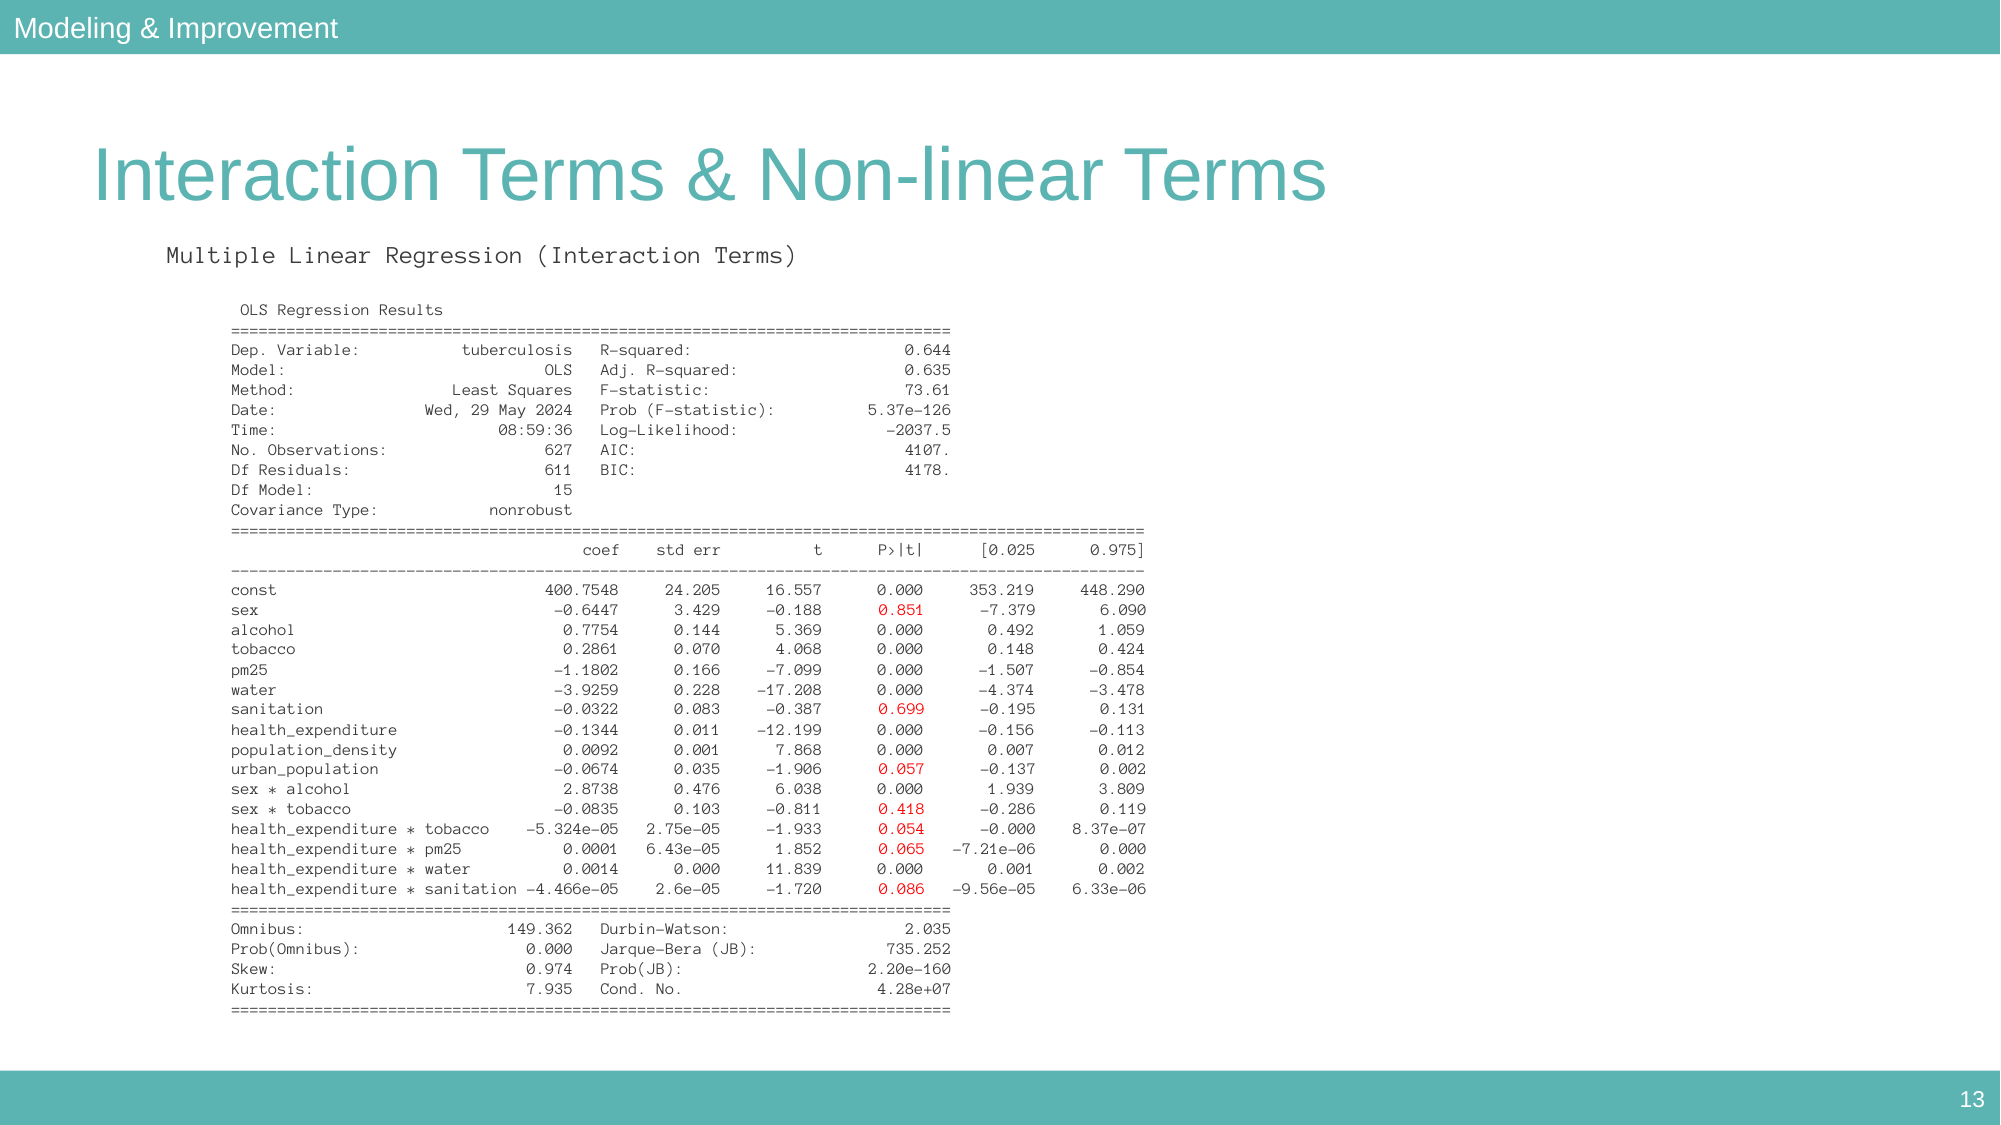

Modeling & Improvement
Interaction Terms & Non-linear Terms
Multiple Linear Regression (Interaction Terms)
 OLS Regression Results
==============================================================================
Dep. Variable:           tuberculosis   R-squared:                       0.644
Model:                            OLS   Adj. R-squared:                  0.635
Method:                 Least Squares   F-statistic:                     73.61
Date:                Wed, 29 May 2024   Prob (F-statistic):          5.37e-126
Time:                        08:59:36   Log-Likelihood:                -2037.5
No. Observations:                 627   AIC:                             4107.
Df Residuals:                     611   BIC:                             4178.
Df Model:                          15
Covariance Type:            nonrobust
===================================================================================================
                                      coef    std err          t      P>|t|      [0.025      0.975]
---------------------------------------------------------------------------------------------------
const                             400.7548     24.205     16.557      0.000     353.219     448.290
sex                                -0.6447      3.429     -0.188      0.851      -7.379       6.090
alcohol                             0.7754      0.144      5.369      0.000       0.492       1.059
tobacco                             0.2861      0.070      4.068      0.000       0.148       0.424
pm25                               -1.1802      0.166     -7.099      0.000      -1.507      -0.854
water                              -3.9259      0.228    -17.208      0.000      -4.374      -3.478
sanitation                         -0.0322      0.083     -0.387      0.699      -0.195       0.131
health_expenditure                 -0.1344      0.011    -12.199      0.000      -0.156      -0.113
population_density                  0.0092      0.001      7.868      0.000       0.007       0.012
urban_population                   -0.0674      0.035     -1.906      0.057      -0.137       0.002
sex * alcohol                       2.8738      0.476      6.038      0.000       1.939       3.809
sex * tobacco                      -0.0835      0.103     -0.811      0.418      -0.286       0.119
health_expenditure * tobacco    -5.324e-05   2.75e-05     -1.933      0.054      -0.000    8.37e-07
health_expenditure * pm25           0.0001   6.43e-05      1.852      0.065   -7.21e-06       0.000
health_expenditure * water          0.0014      0.000     11.839      0.000       0.001       0.002
health_expenditure * sanitation -4.466e-05    2.6e-05     -1.720      0.086   -9.56e-05    6.33e-06
==============================================================================
Omnibus:                      149.362   Durbin-Watson:                   2.035
Prob(Omnibus):                  0.000   Jarque-Bera (JB):              735.252
Skew:                           0.974   Prob(JB):                    2.20e-160
Kurtosis:                       7.935   Cond. No.                     4.28e+07
==============================================================================
13